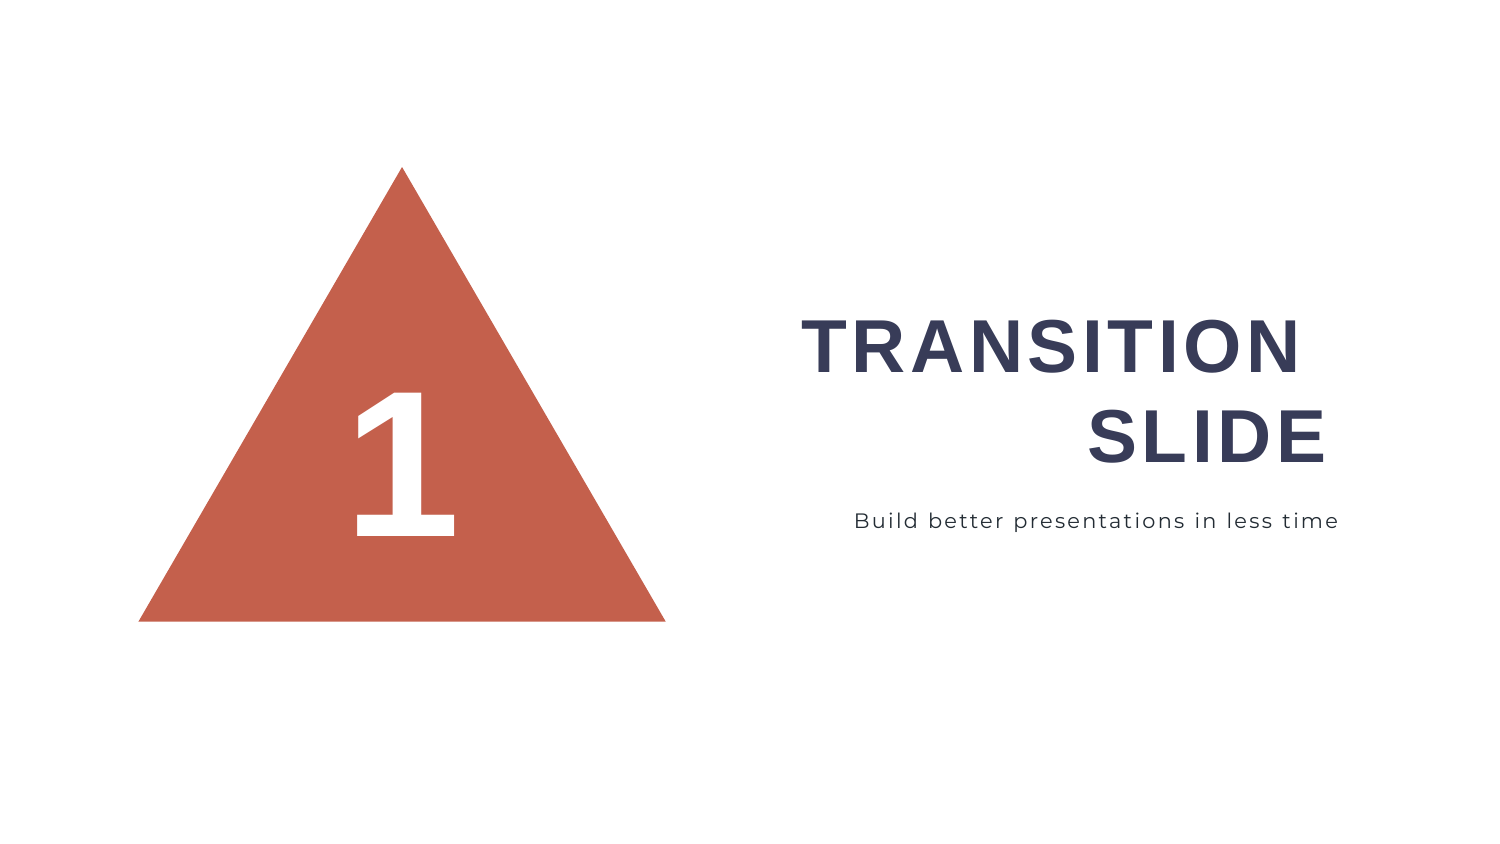

TRANSITION
SLIDE
1
Build better presentations in less time